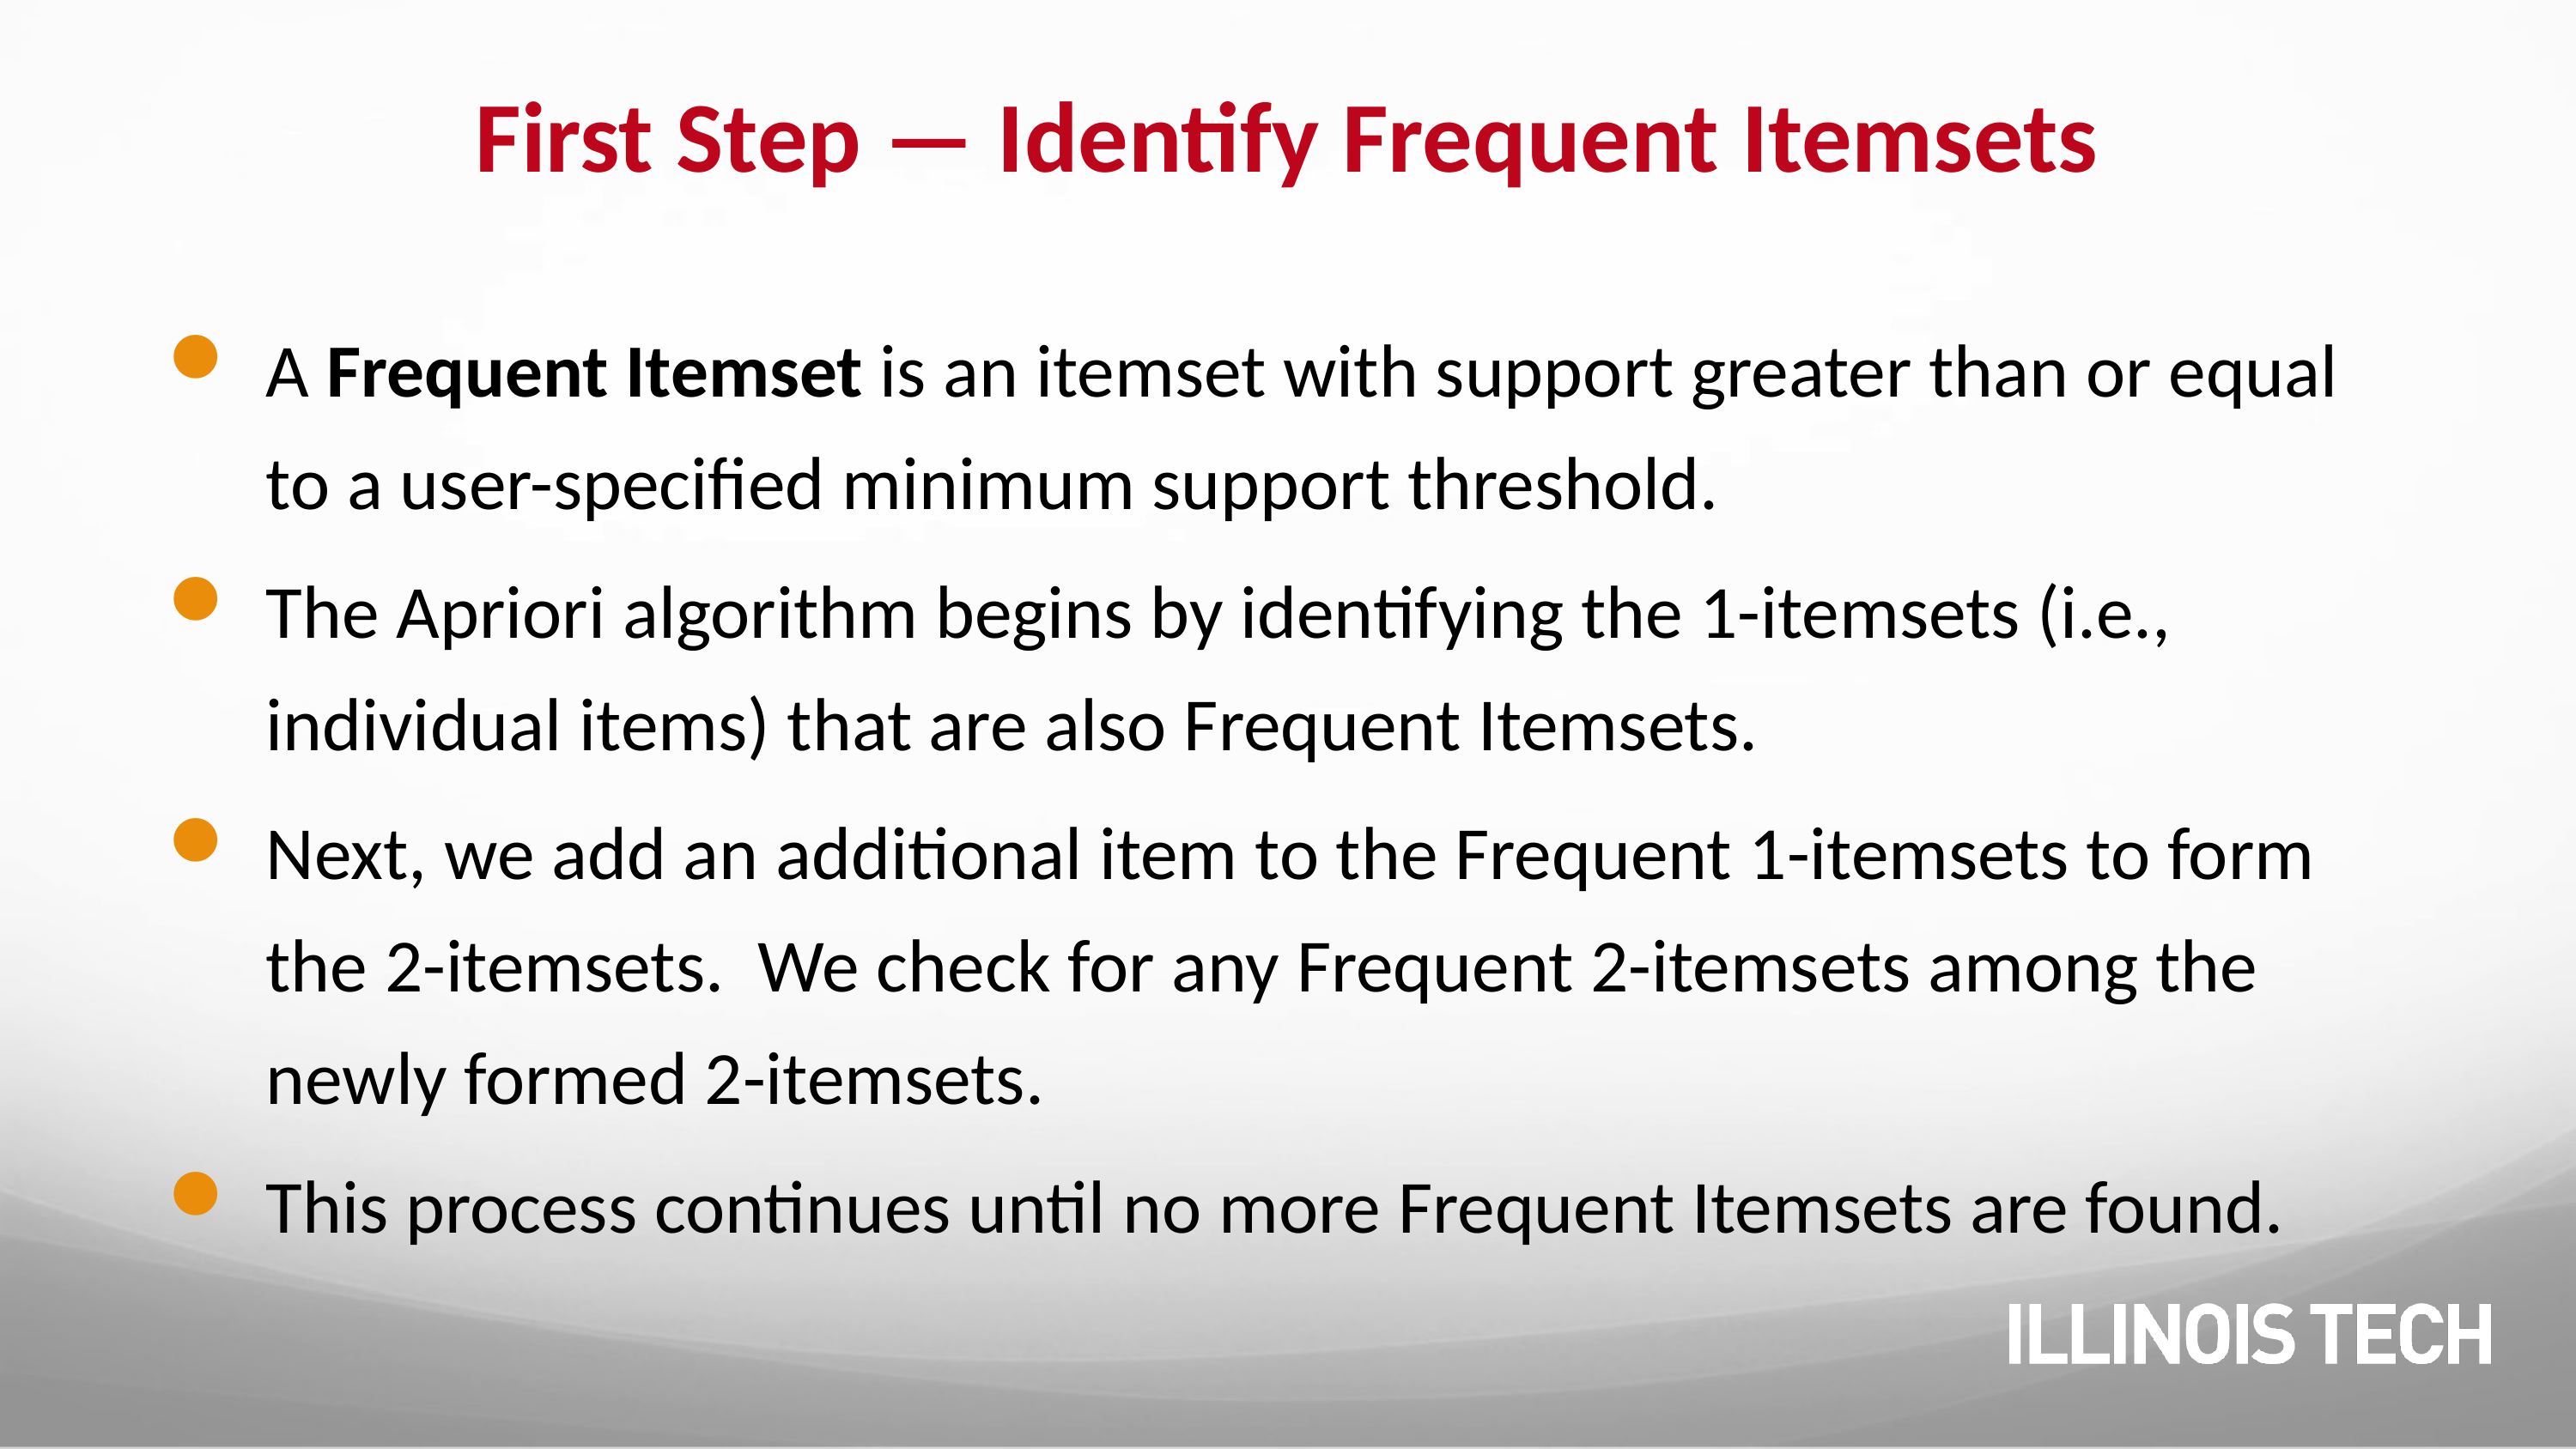

# First Step — Identify Frequent Itemsets
A Frequent Itemset is an itemset with support greater than or equal to a user-specified minimum support threshold.
The Apriori algorithm begins by identifying the 1-itemsets (i.e., individual items) that are also Frequent Itemsets.
Next, we add an additional item to the Frequent 1-itemsets to form the 2-itemsets.  We check for any Frequent 2-itemsets among the newly formed 2-itemsets.
This process continues until no more Frequent Itemsets are found.